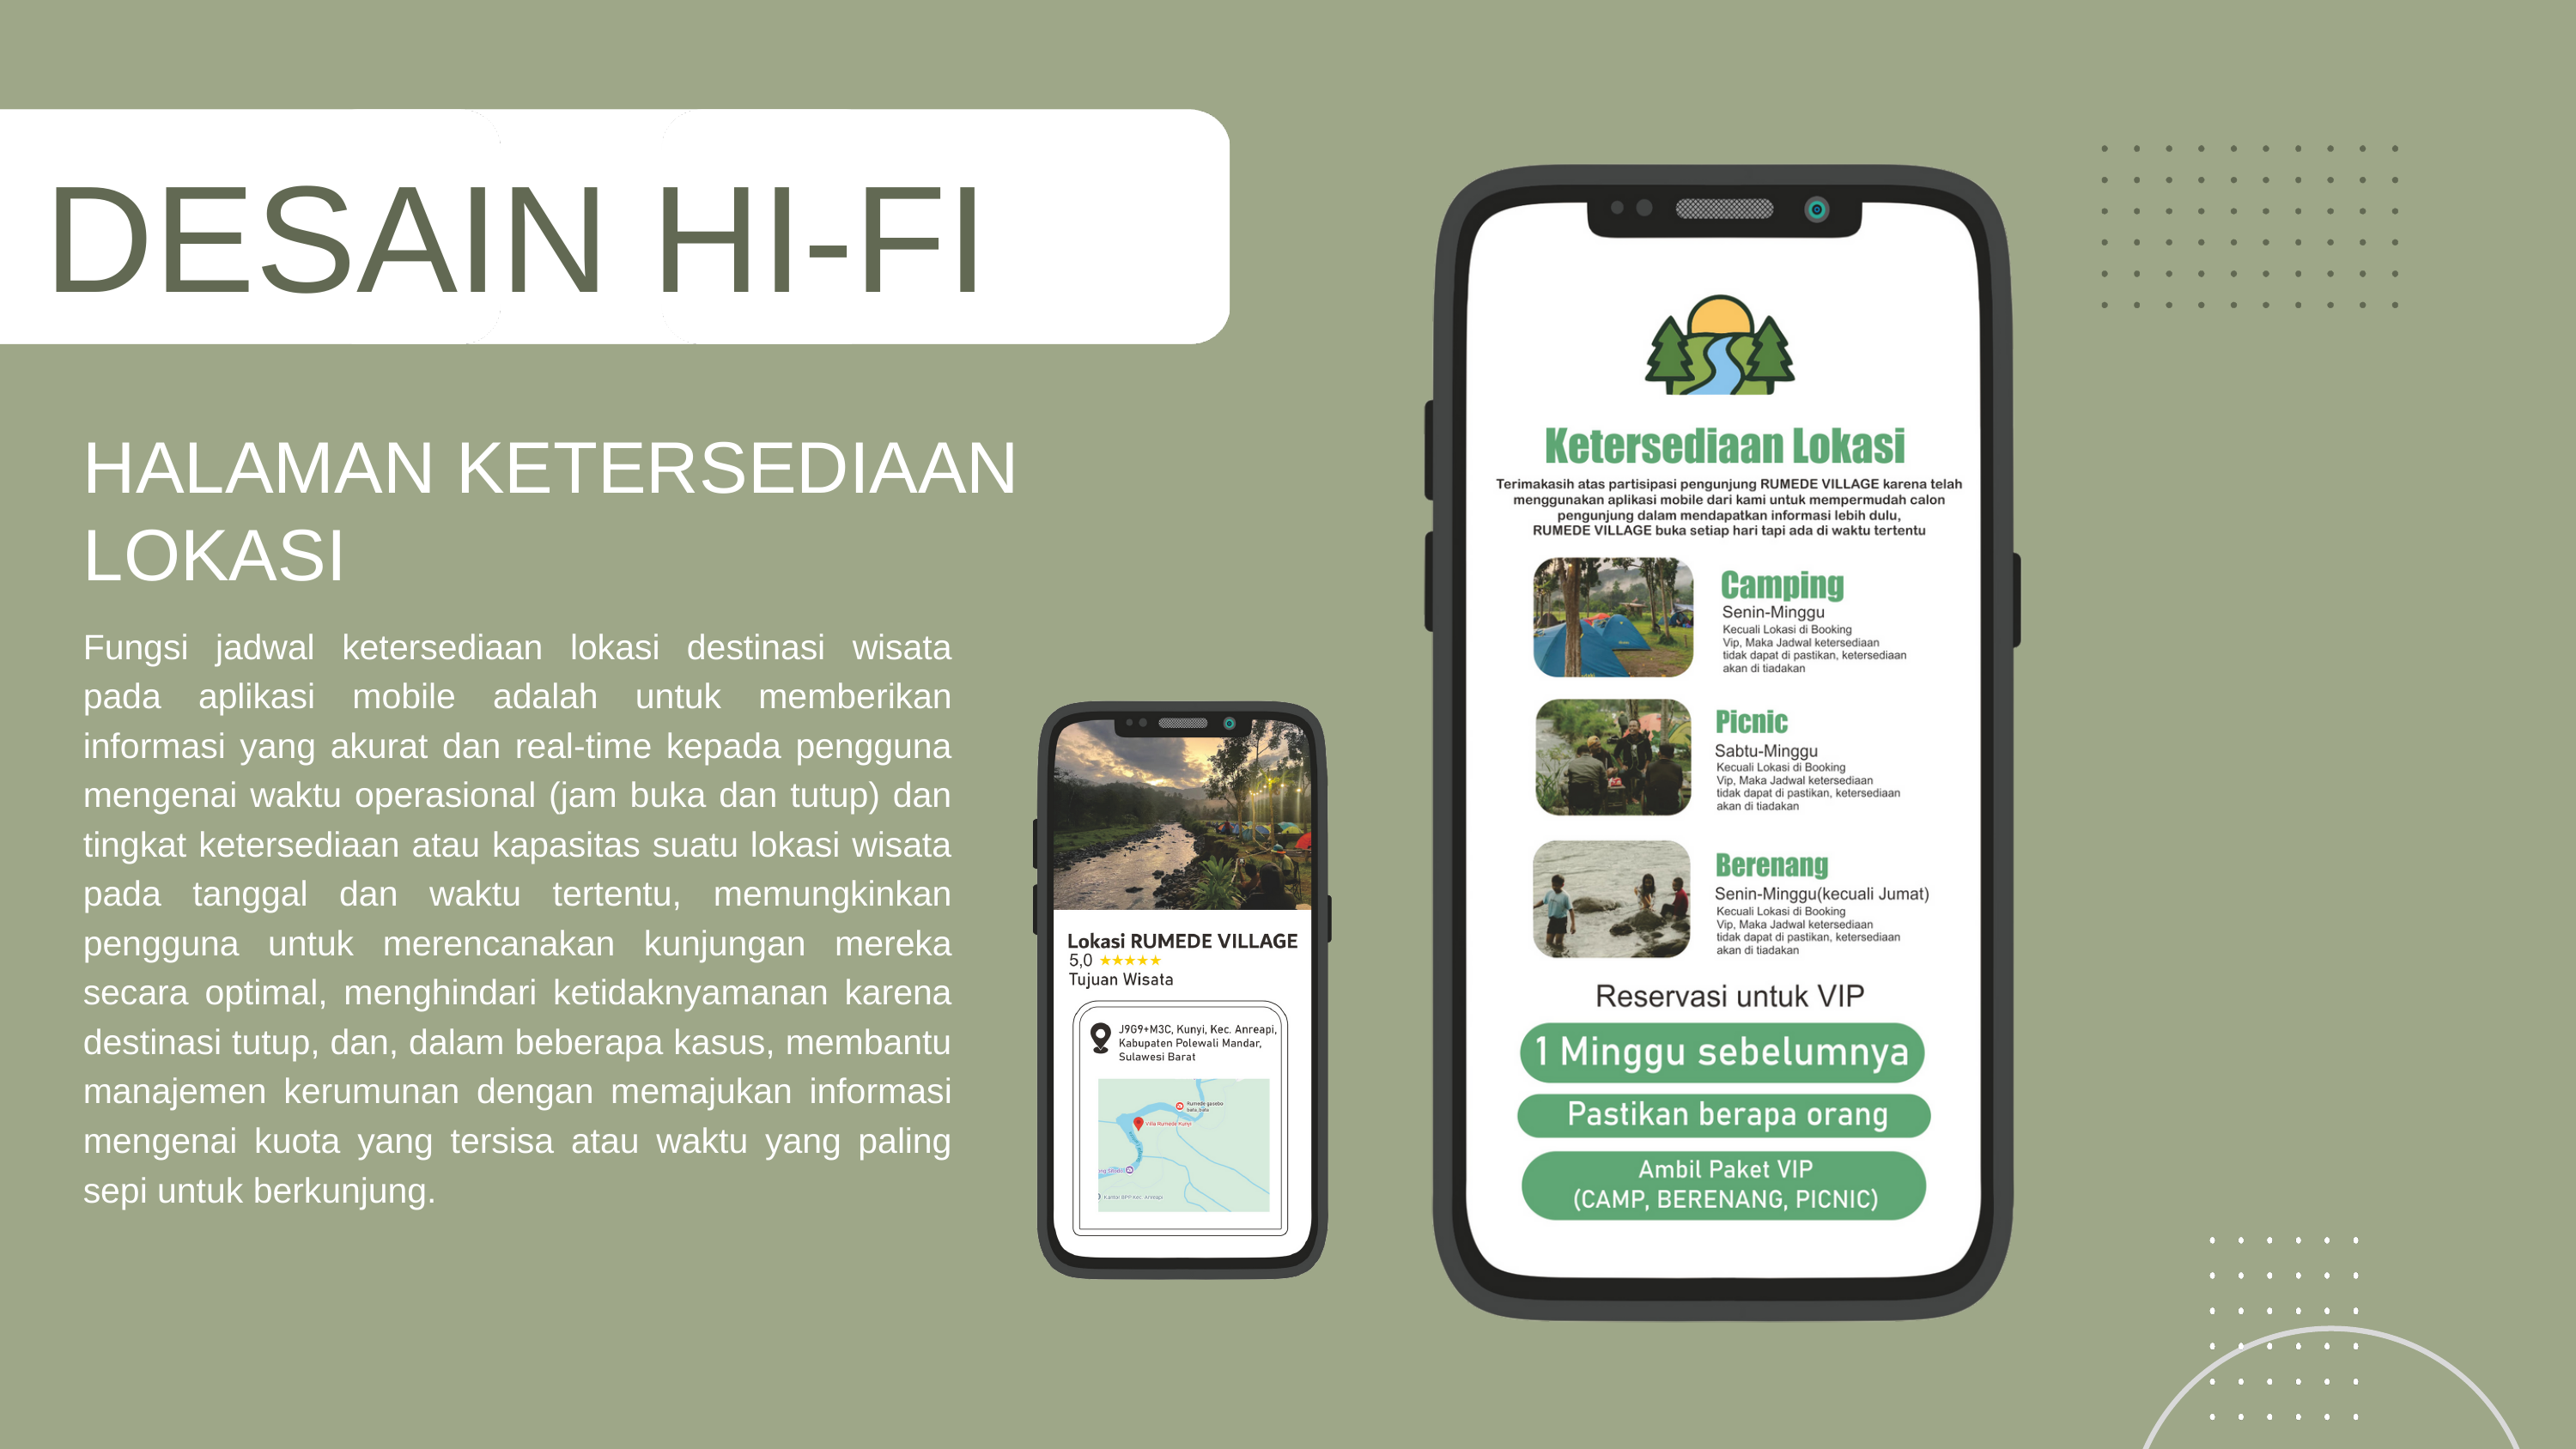

DESAIN HI-FI
HALAMAN UTAMA
HALAMAN KETERSEDIAAN LOKASI
Halaman utama (Home Screen) pada aplikasi mobile berfungsi sebagai pusat navigasi dan orientasi utama, di mana peran utamanya adalah memberikan ringkasan informasi yang paling relevan dan akses cepat ke fitur-fitur yang paling sering digunakan atau yang paling penting dalam aplikasi, seperti feed konten terkini, ringkasan status akun, dan tombol Call-to-Action (CTA) inti, sehingga pengguna dapat langsung memahami nilai aplikasi dan memulai aktivitas mereka dengan efisien.
Fungsi jadwal ketersediaan lokasi destinasi wisata pada aplikasi mobile adalah untuk memberikan informasi yang akurat dan real-time kepada pengguna mengenai waktu operasional (jam buka dan tutup) dan tingkat ketersediaan atau kapasitas suatu lokasi wisata pada tanggal dan waktu tertentu, memungkinkan pengguna untuk merencanakan kunjungan mereka secara optimal, menghindari ketidaknyamanan karena destinasi tutup, dan, dalam beberapa kasus, membantu manajemen kerumunan dengan memajukan informasi mengenai kuota yang tersisa atau waktu yang paling sepi untuk berkunjung.

HALAMAN LOKASI
halaman ini sering kali terintegrasi dengan peta untuk memfasilitasi navigasi real-time (seperti petunjuk arah) untuk mempermudah calon pengunjung menemukanlokasi destinasi , ini sudah terhubung dengan GPS.